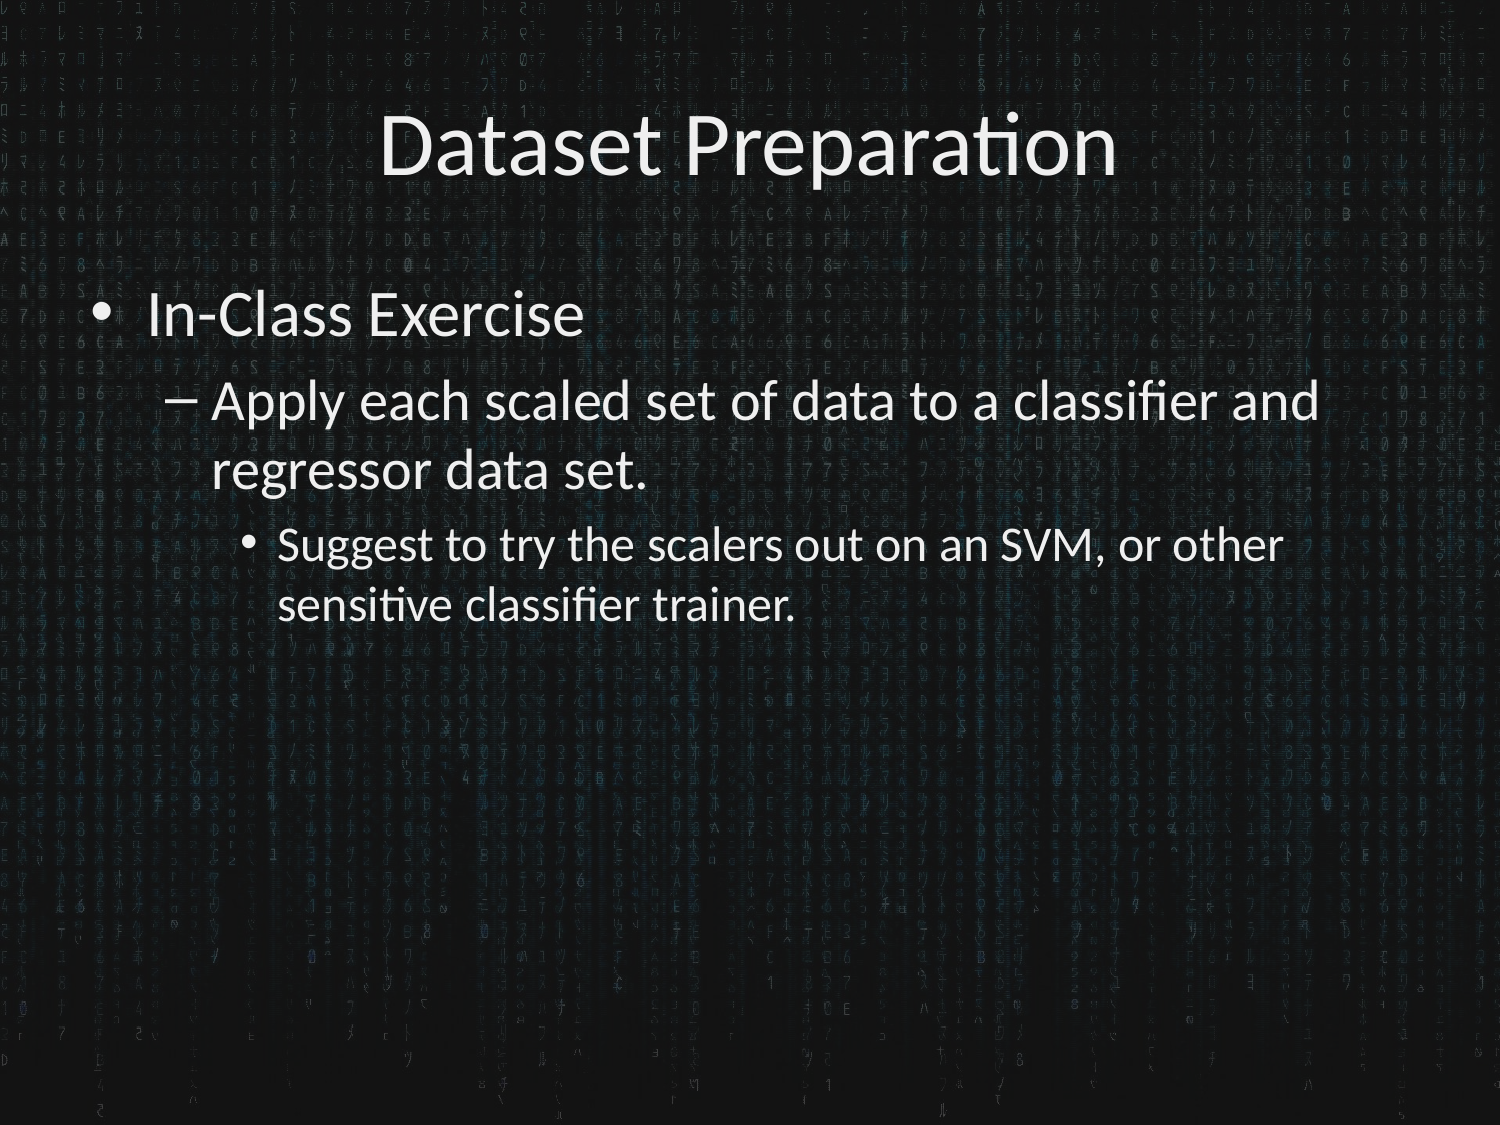

# Dataset Preparation
In-Class Exercise
Apply each scaled set of data to a classifier and regressor data set.
Suggest to try the scalers out on an SVM, or other sensitive classifier trainer.